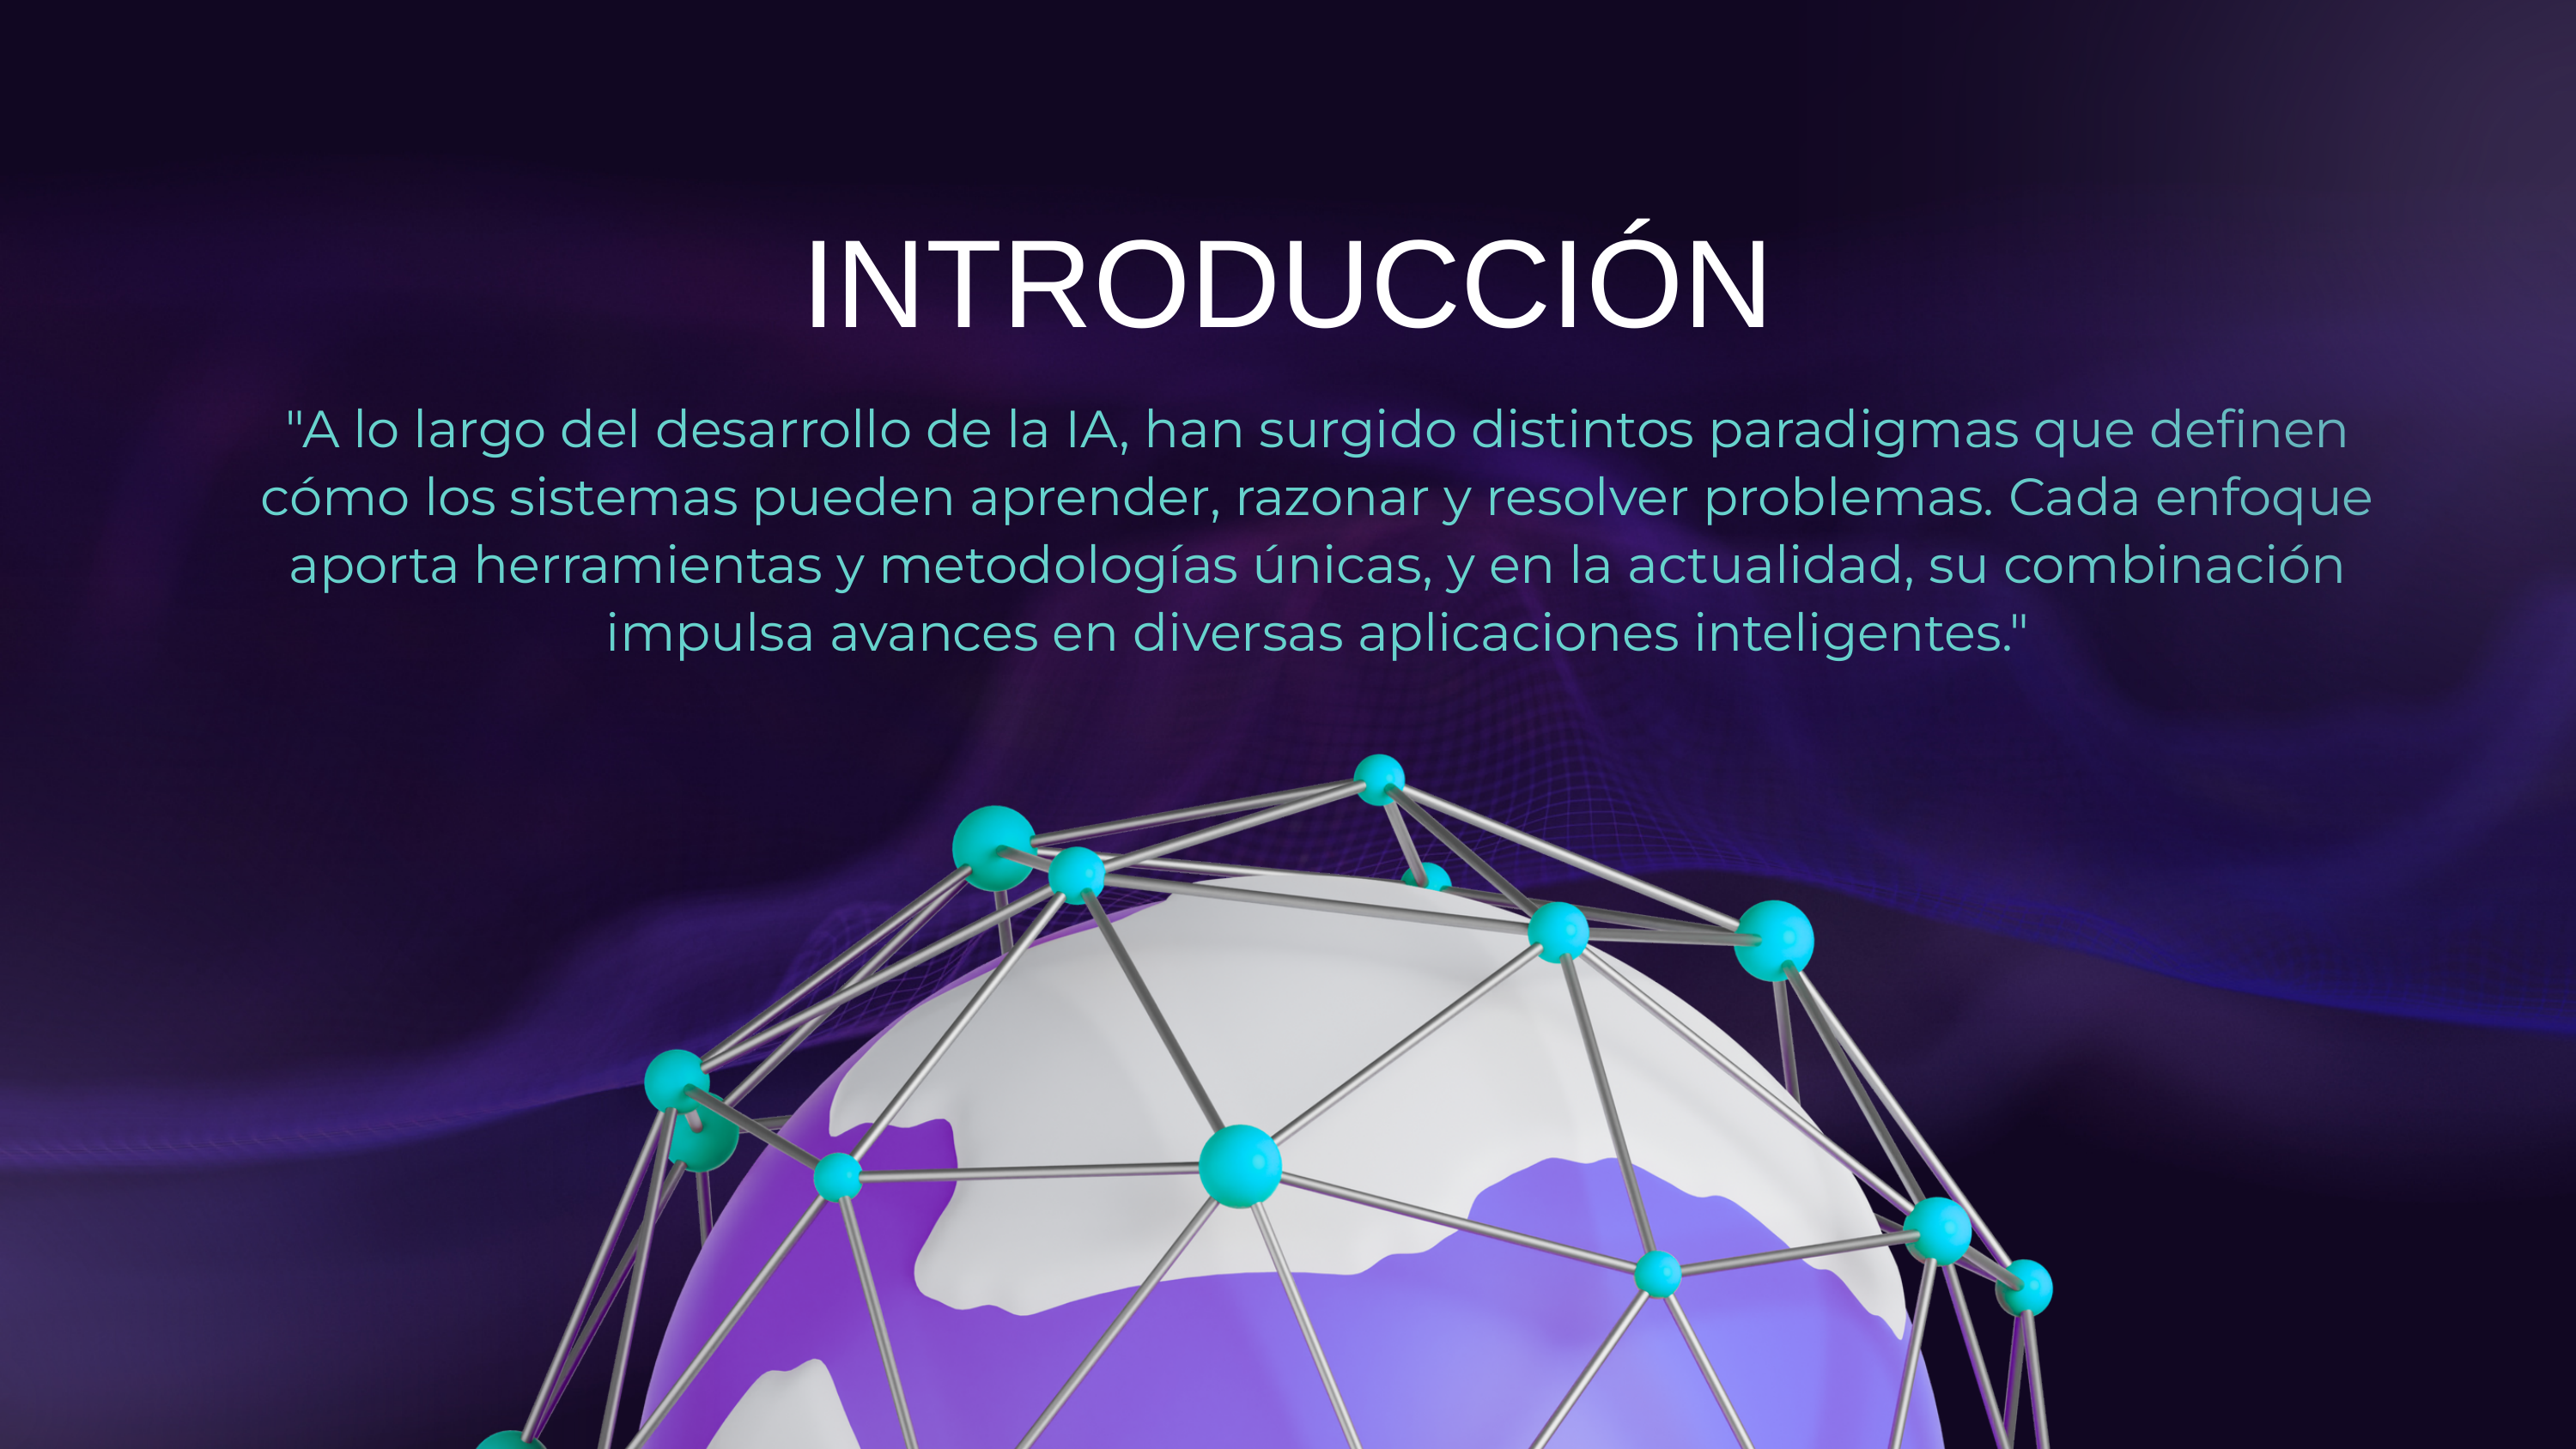

INTRODUCCIÓN
"A lo largo del desarrollo de la IA, han surgido distintos paradigmas que definen cómo los sistemas pueden aprender, razonar y resolver problemas. Cada enfoque aporta herramientas y metodologías únicas, y en la actualidad, su combinación impulsa avances en diversas aplicaciones inteligentes."